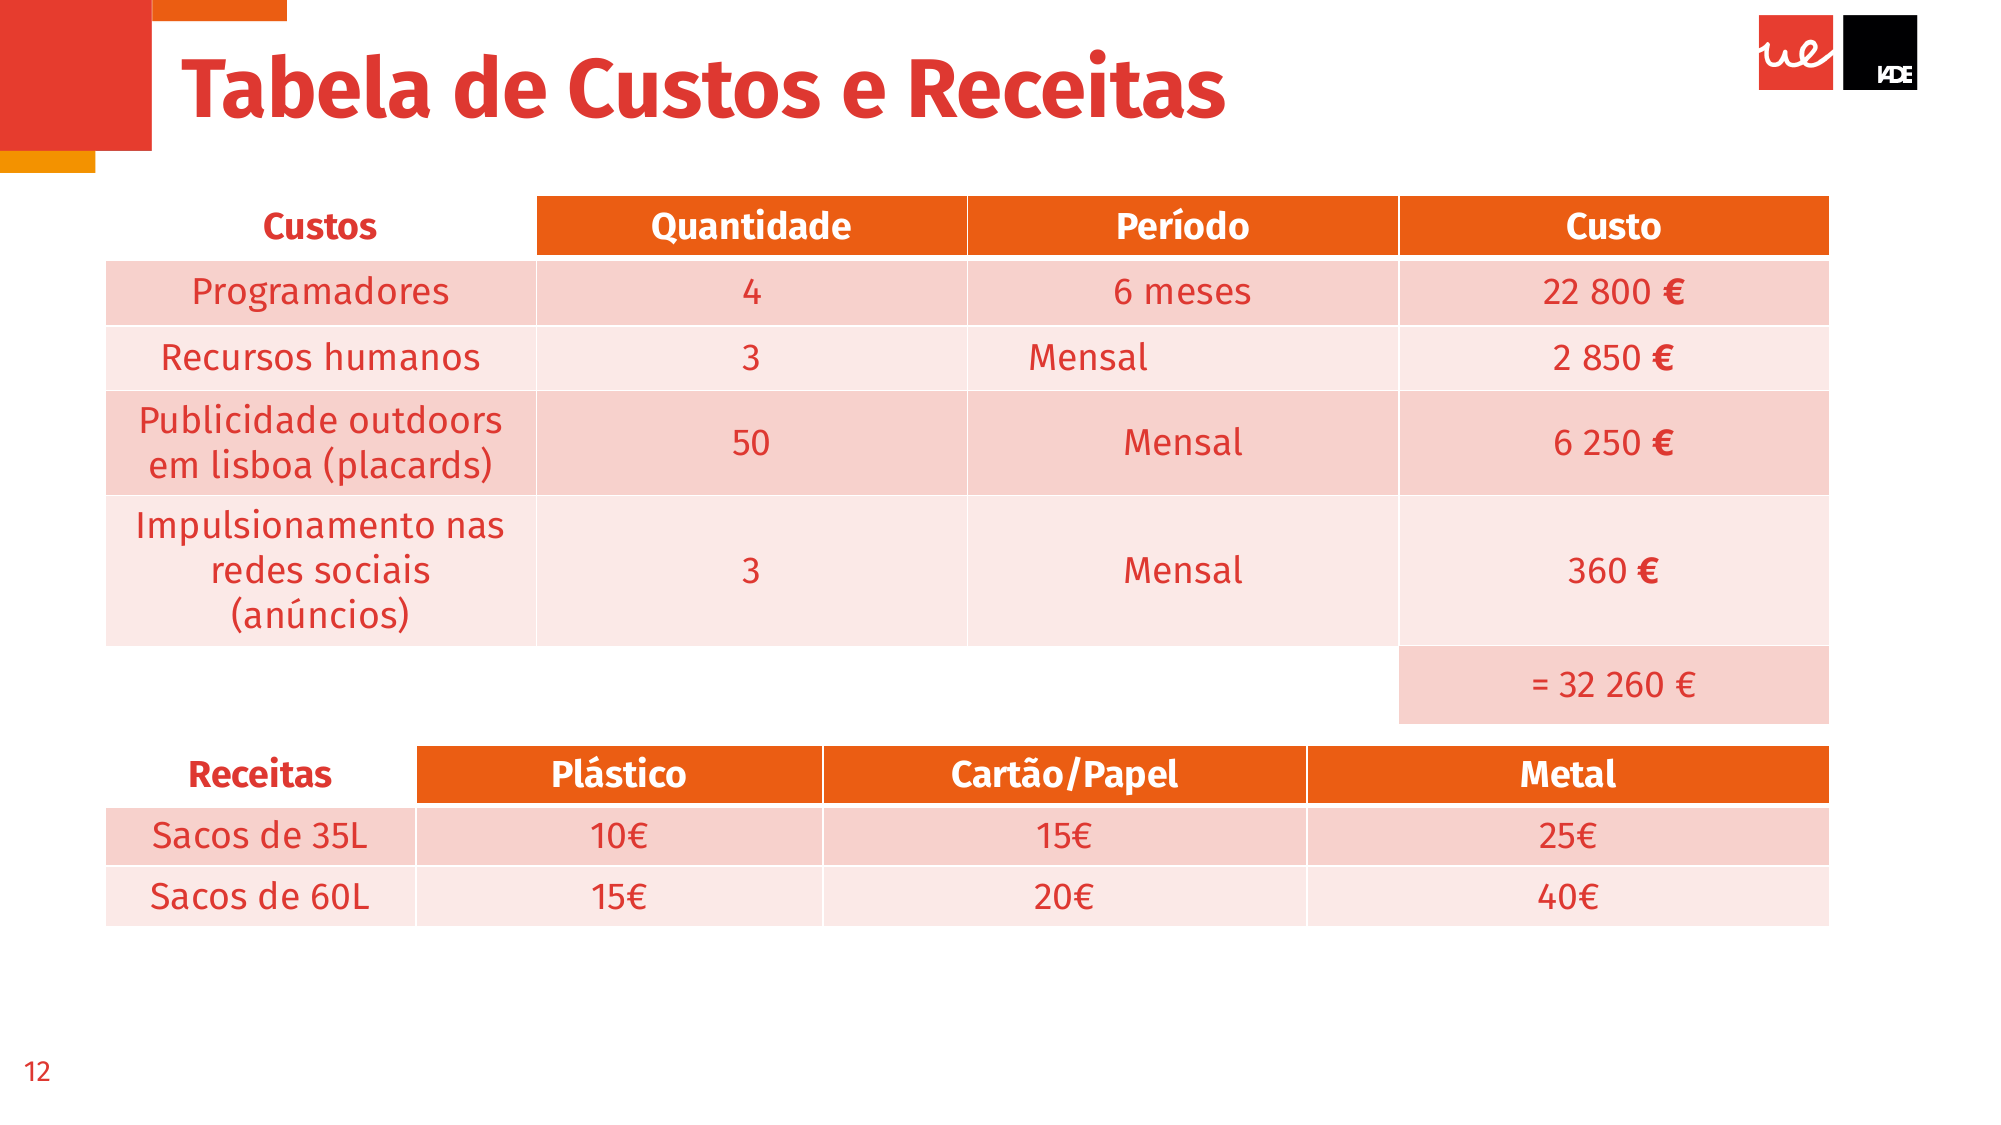

# Tabela de Custos e Receitas
| Custos | Quantidade | Período | Custo |
| --- | --- | --- | --- |
| Programadores | 4 | 6 meses | 22 800 € |
| Recursos humanos | 3 | Mensal | 2 850 € |
| Publicidade outdoors em lisboa (placards) | 50 | Mensal | 6 250 € |
| Impulsionamento nas redes sociais (anúncios) | 3 | Mensal | 360 € |
|  |  |  | = 32 260 € |
| Receitas | Plástico | Cartão/Papel | Metal |
| --- | --- | --- | --- |
| Sacos de 35L | 10€ | 15€ | 25€ |
| Sacos de 60L | 15€ | 20€ | 40€ |
12